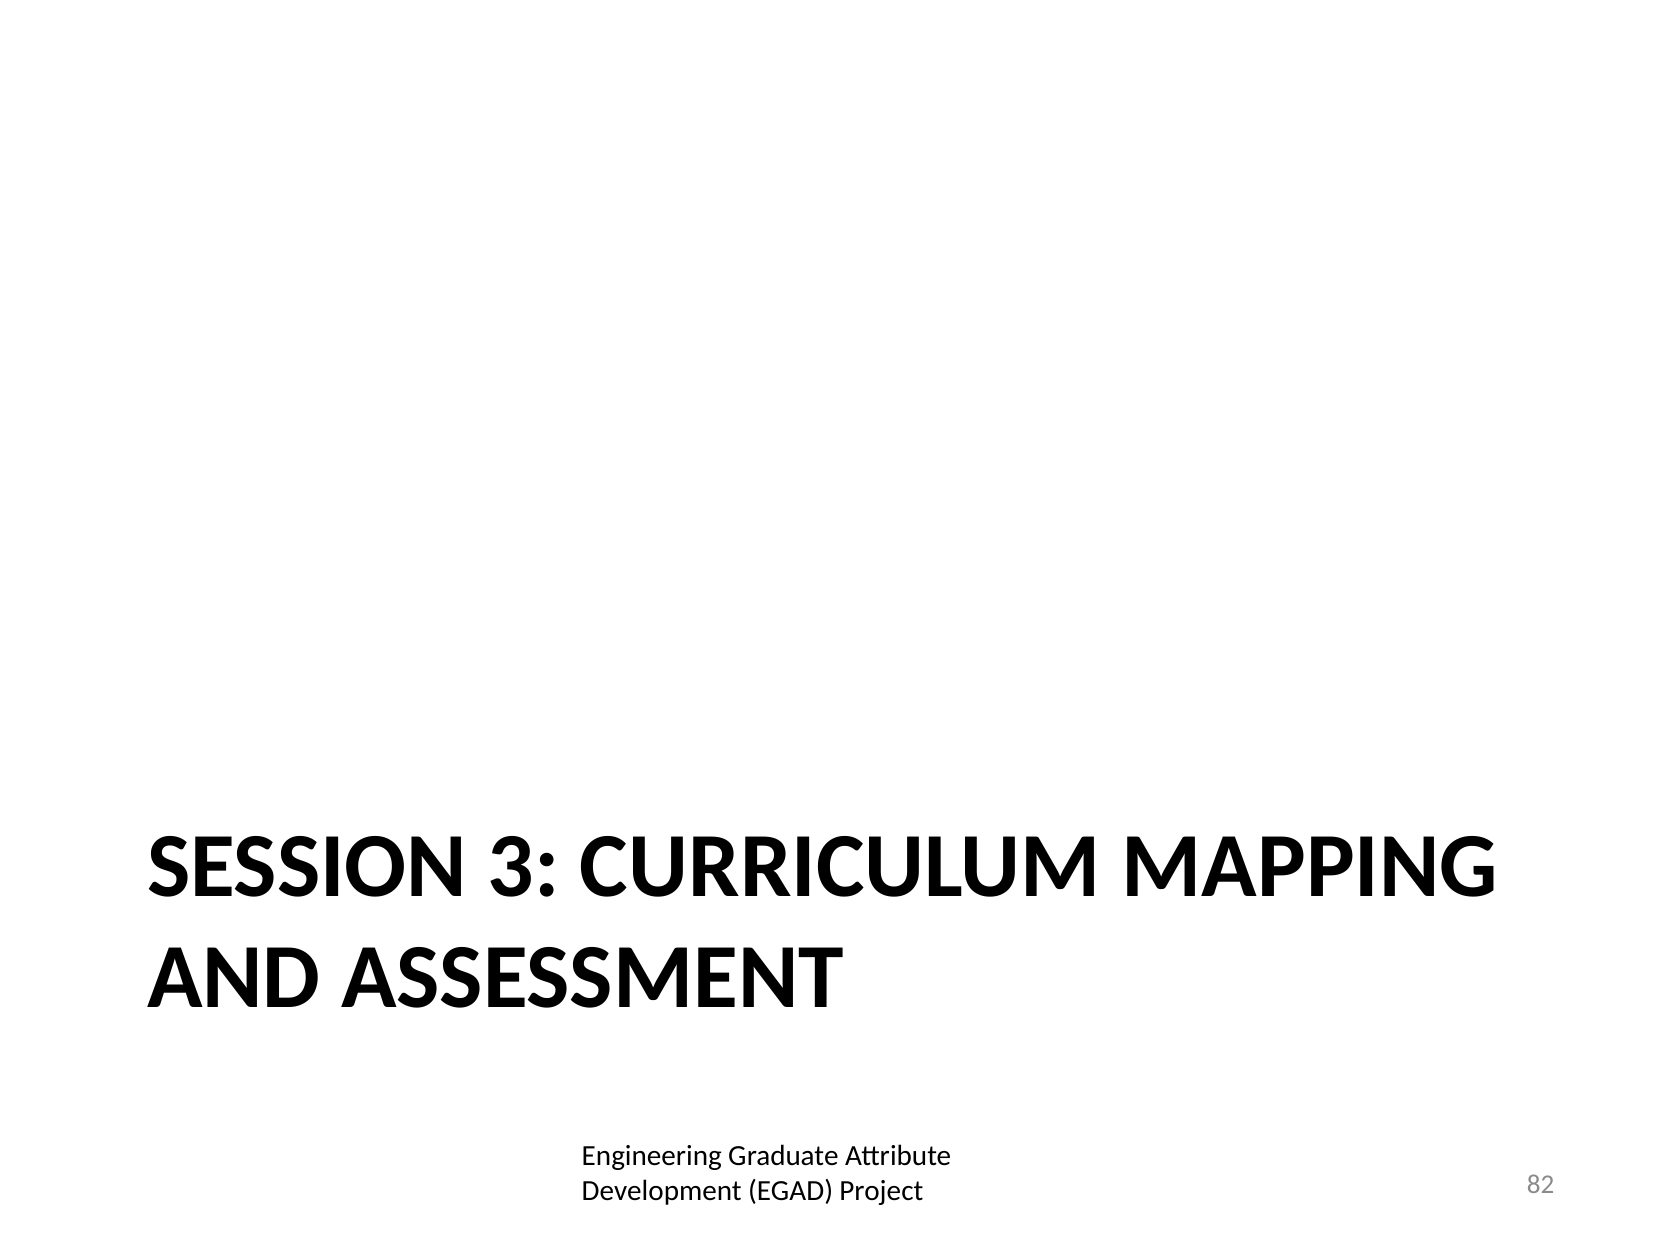

# Session 3: Curriculum mapping and assessment
Engineering Graduate Attribute Development (EGAD) Project
82